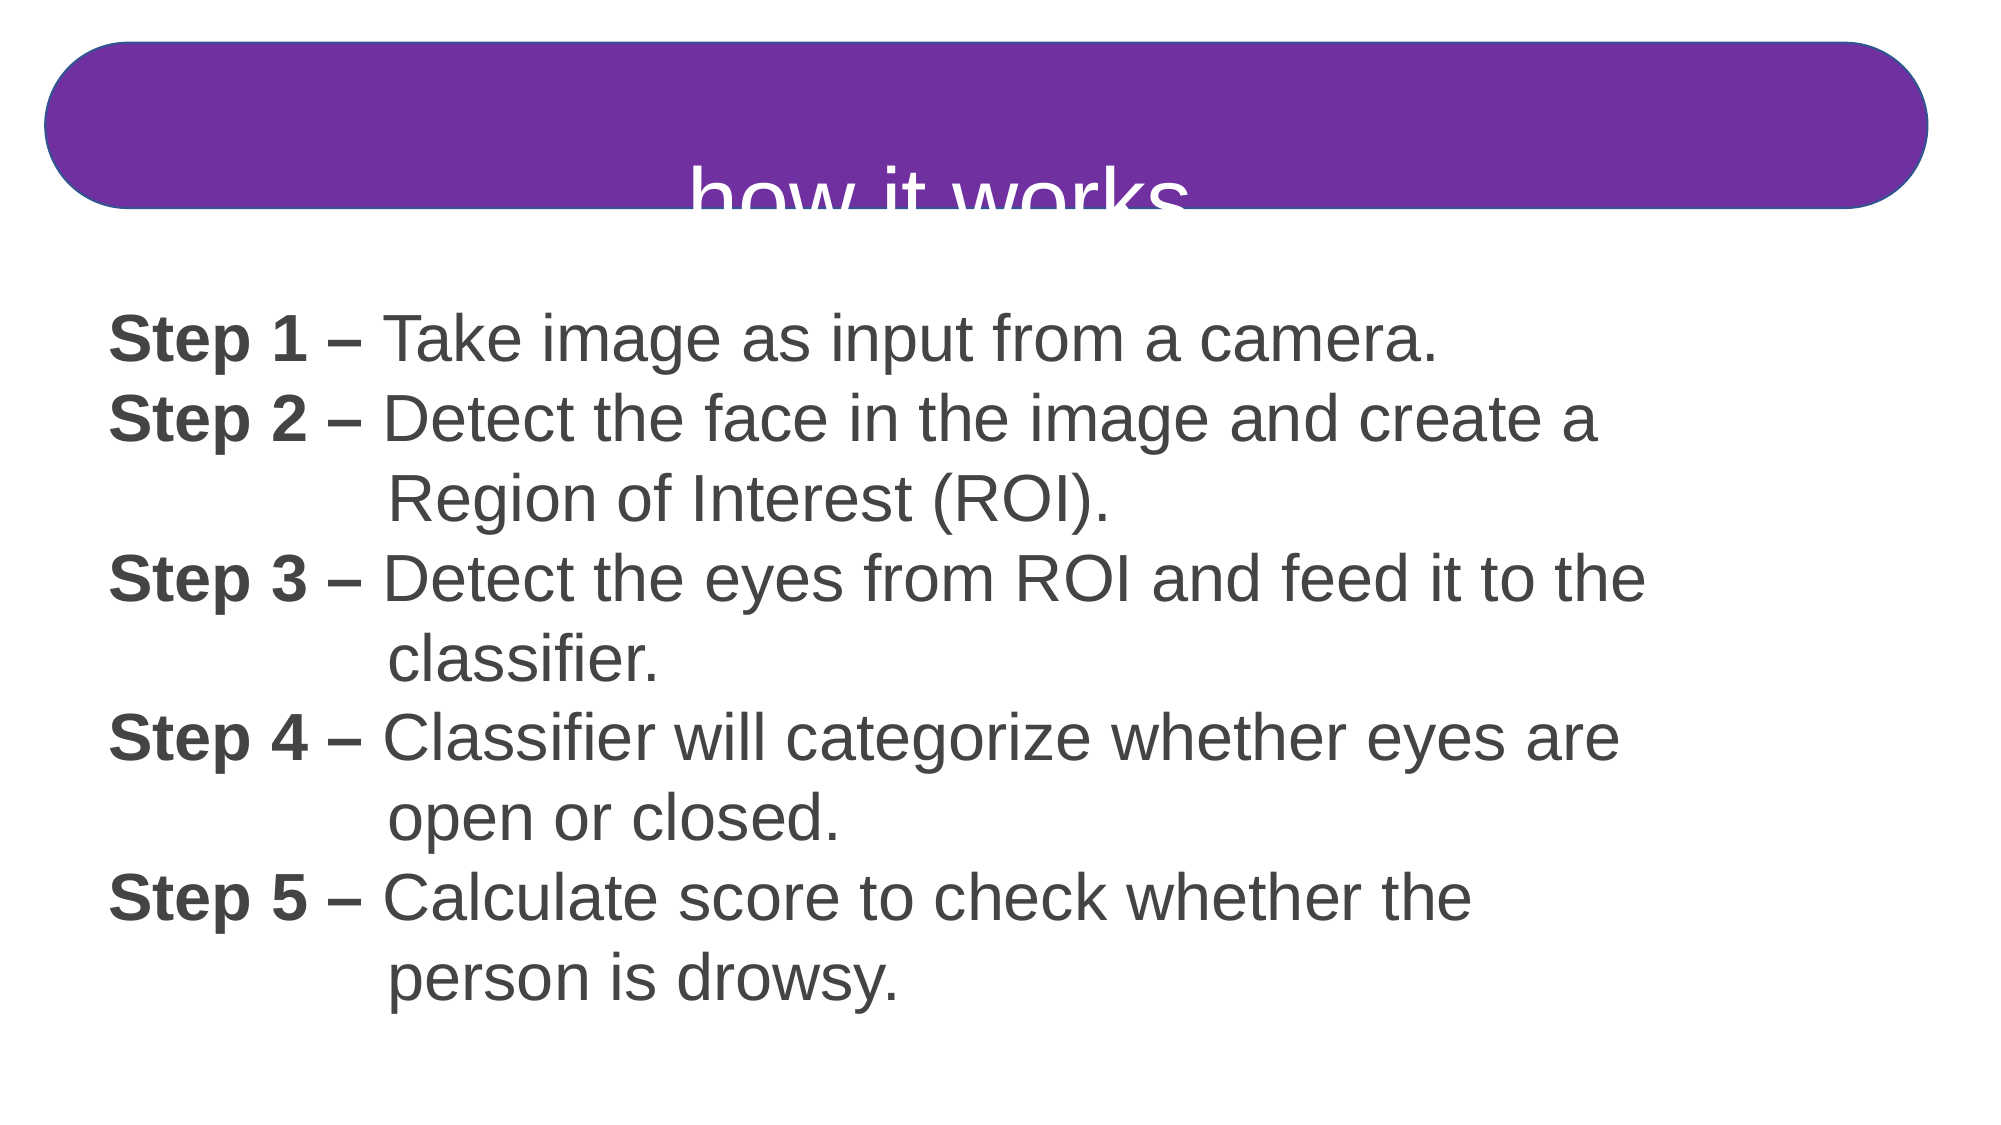

how it works…

Step 1 – Take image as input from a camera.
Step 2 – Detect the face in the image and create a 	       	       Region of Interest (ROI).
Step 3 – Detect the eyes from ROI and feed it to the                 	       classifier.
Step 4 – Classifier will categorize whether eyes are 		       open or closed.
Step 5 – Calculate score to check whether the 	   		       person is drowsy.